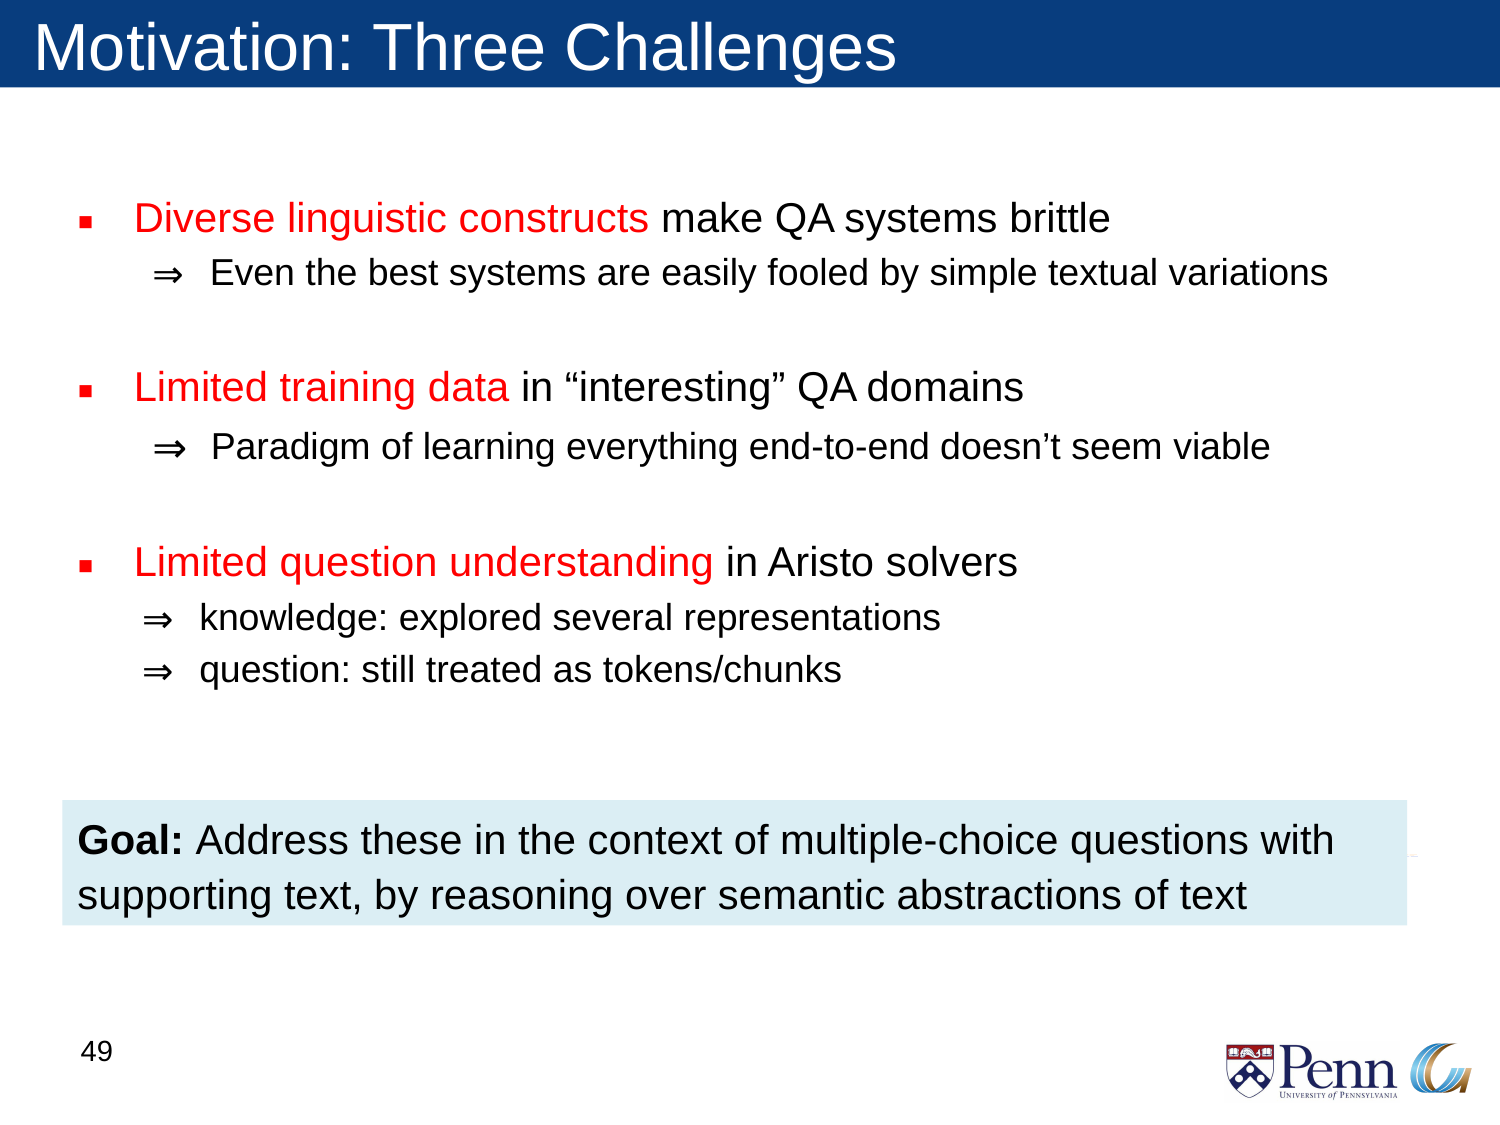

# Motivation: Three Challenges

Diverse linguistic constructs make QA systems brittle
 Even the best systems are easily fooled by simple textual variations

Limited training data in “interesting” QA domains
 Paradigm of learning everything end-to-end doesn’t seem viable

Limited question understanding in Aristo solvers
knowledge: explored several representations
question: still treated as tokens/chunks
Goal: Address these in the context of multiple-choice questions with
supporting text, by reasoning over semantic abstractions of text
49